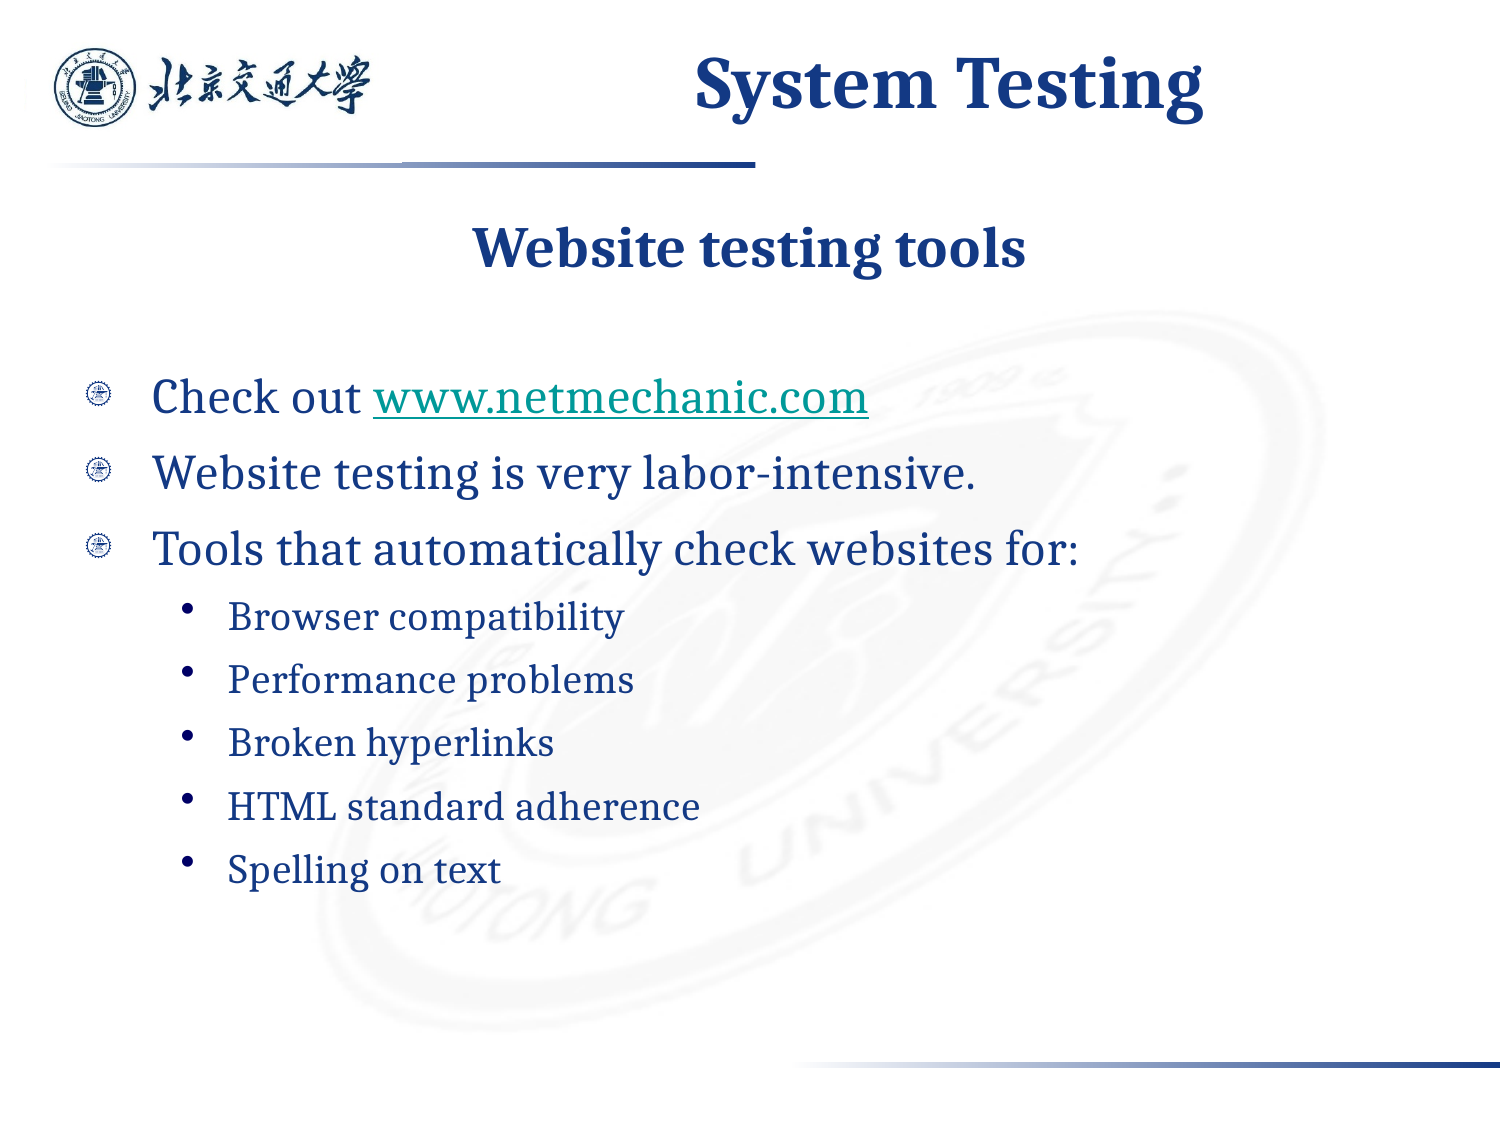

# System Testing
Website testing tools
Check out www.netmechanic.com
Website testing is very labor-intensive.
Tools that automatically check websites for:
Browser compatibility
Performance problems
Broken hyperlinks
HTML standard adherence
Spelling on text